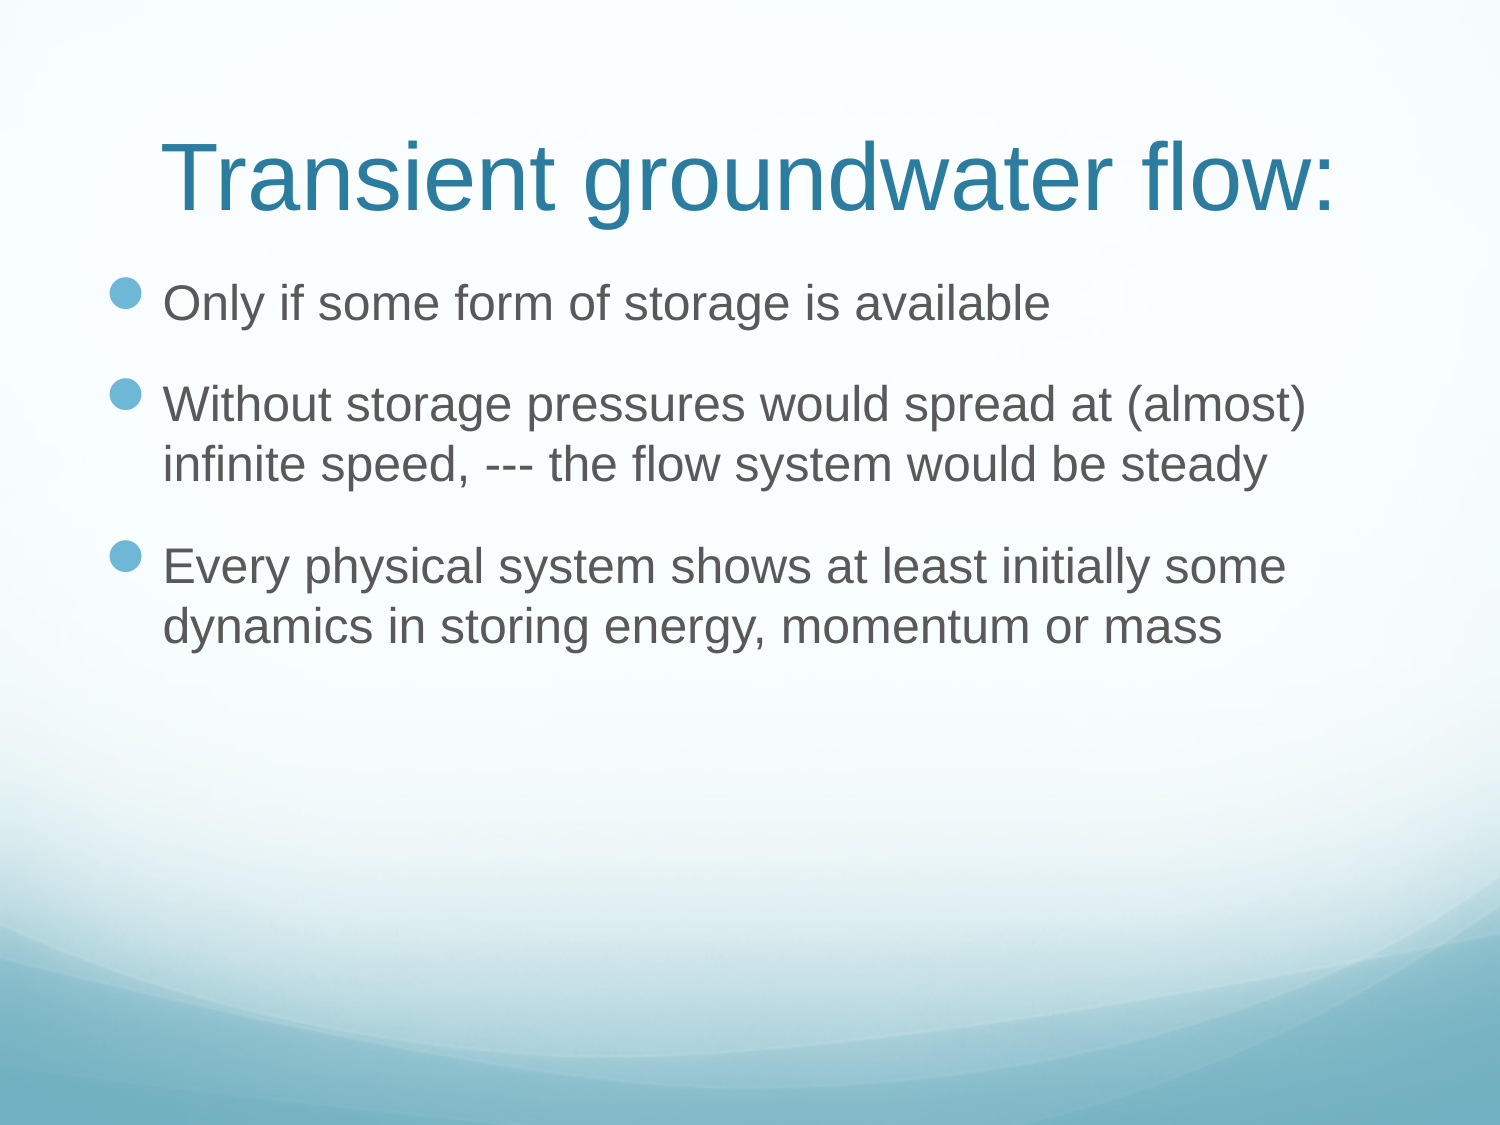

# Transient groundwater flow:
Only if some form of storage is available
Without storage pressures would spread at (almost) infinite speed, --- the flow system would be steady
Every physical system shows at least initially some dynamics in storing energy, momentum or mass